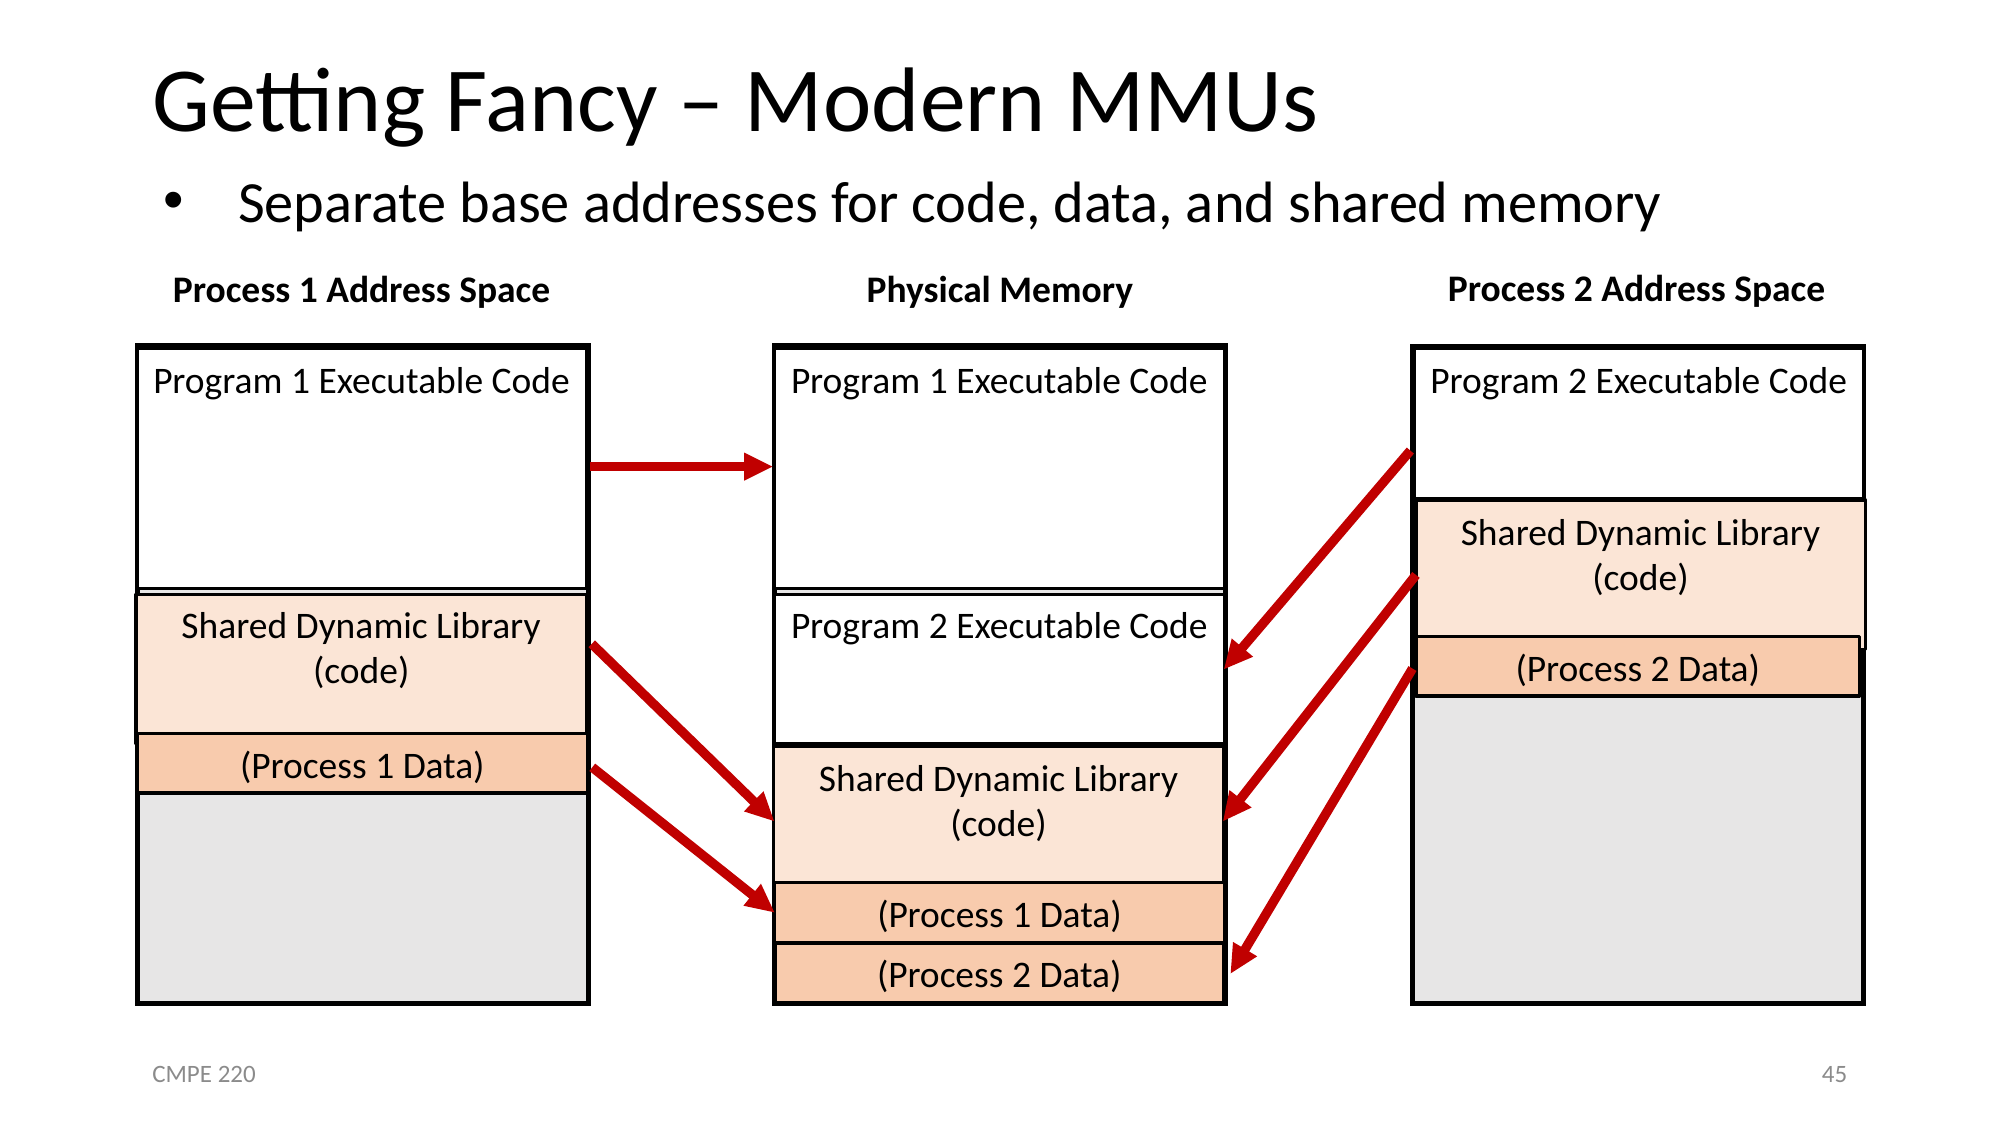

# Getting Fancy – Modern MMUs
Separate base addresses for code, data, and shared memory
Process 1 Address Space
Process 2 Address Space
Process 1 Address Space
Physical Memory

Program 1 Executable Code

Program 1 Executable Code

Program 2 Executable Code

Shared Dynamic Library
(code)

Shared Dynamic Library
(code)

Program 2 Executable Code

(Process 2 Data)
(Process 1 Data)
Shared Dynamic Library
(code)

(Process 1 Data)
(Process 2 Data)
CMPE 220
45